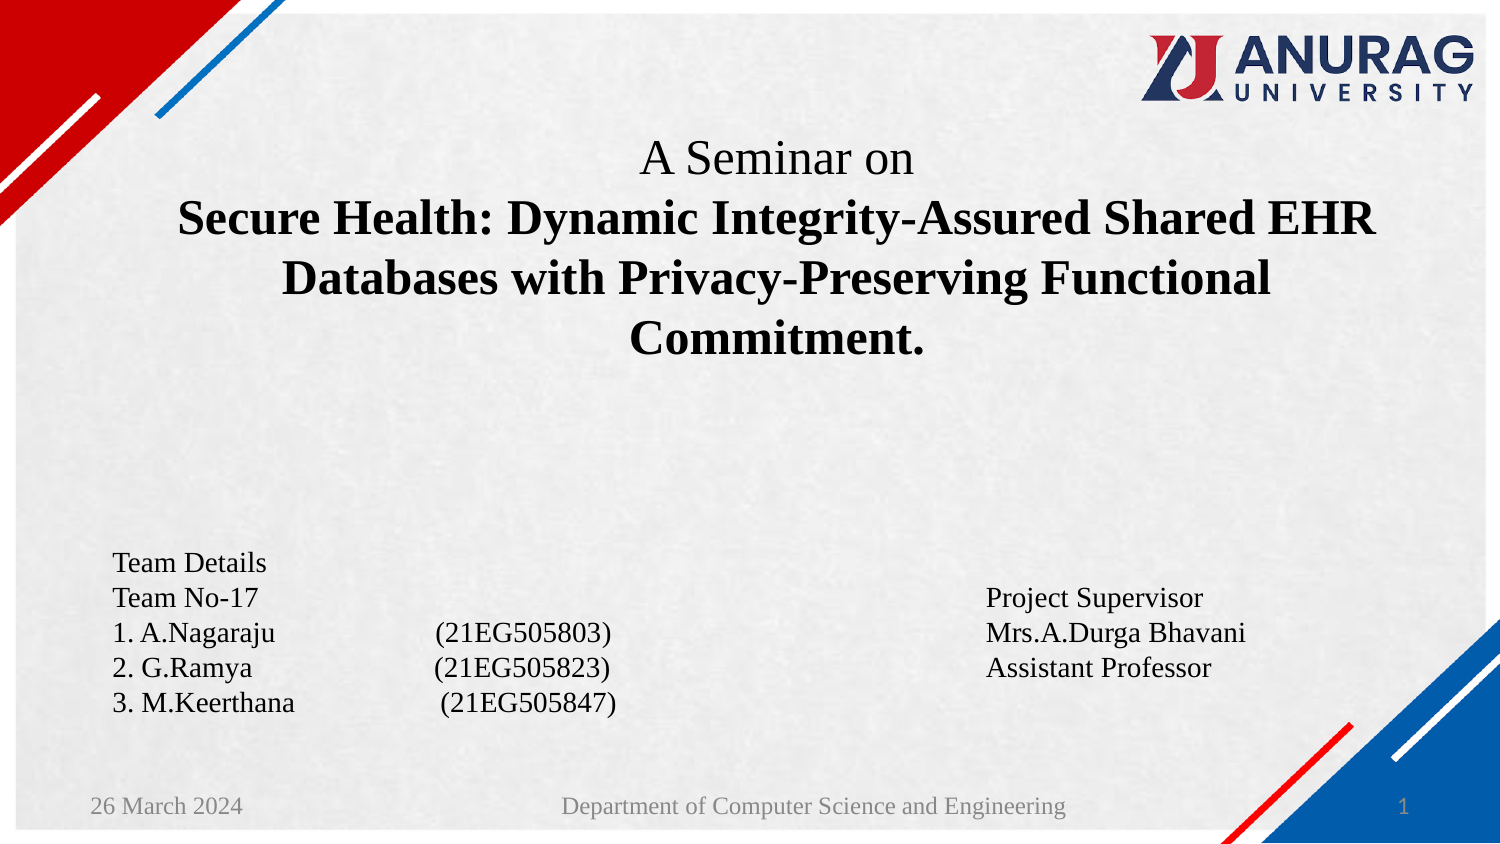

# A Seminar on Secure Health: Dynamic Integrity-Assured Shared EHR Databases with Privacy-Preserving Functional Commitment.

Team Details
Team No-17
1. A.Nagaraju                      (21EG505803)
2. G.Ramya                         (21EG505823)
3. M.Keerthana                    (21EG505847)
Project Supervisor
Mrs.A.Durga Bhavani
Assistant Professor
26 March 2024
1
Department of Computer Science and Engineering